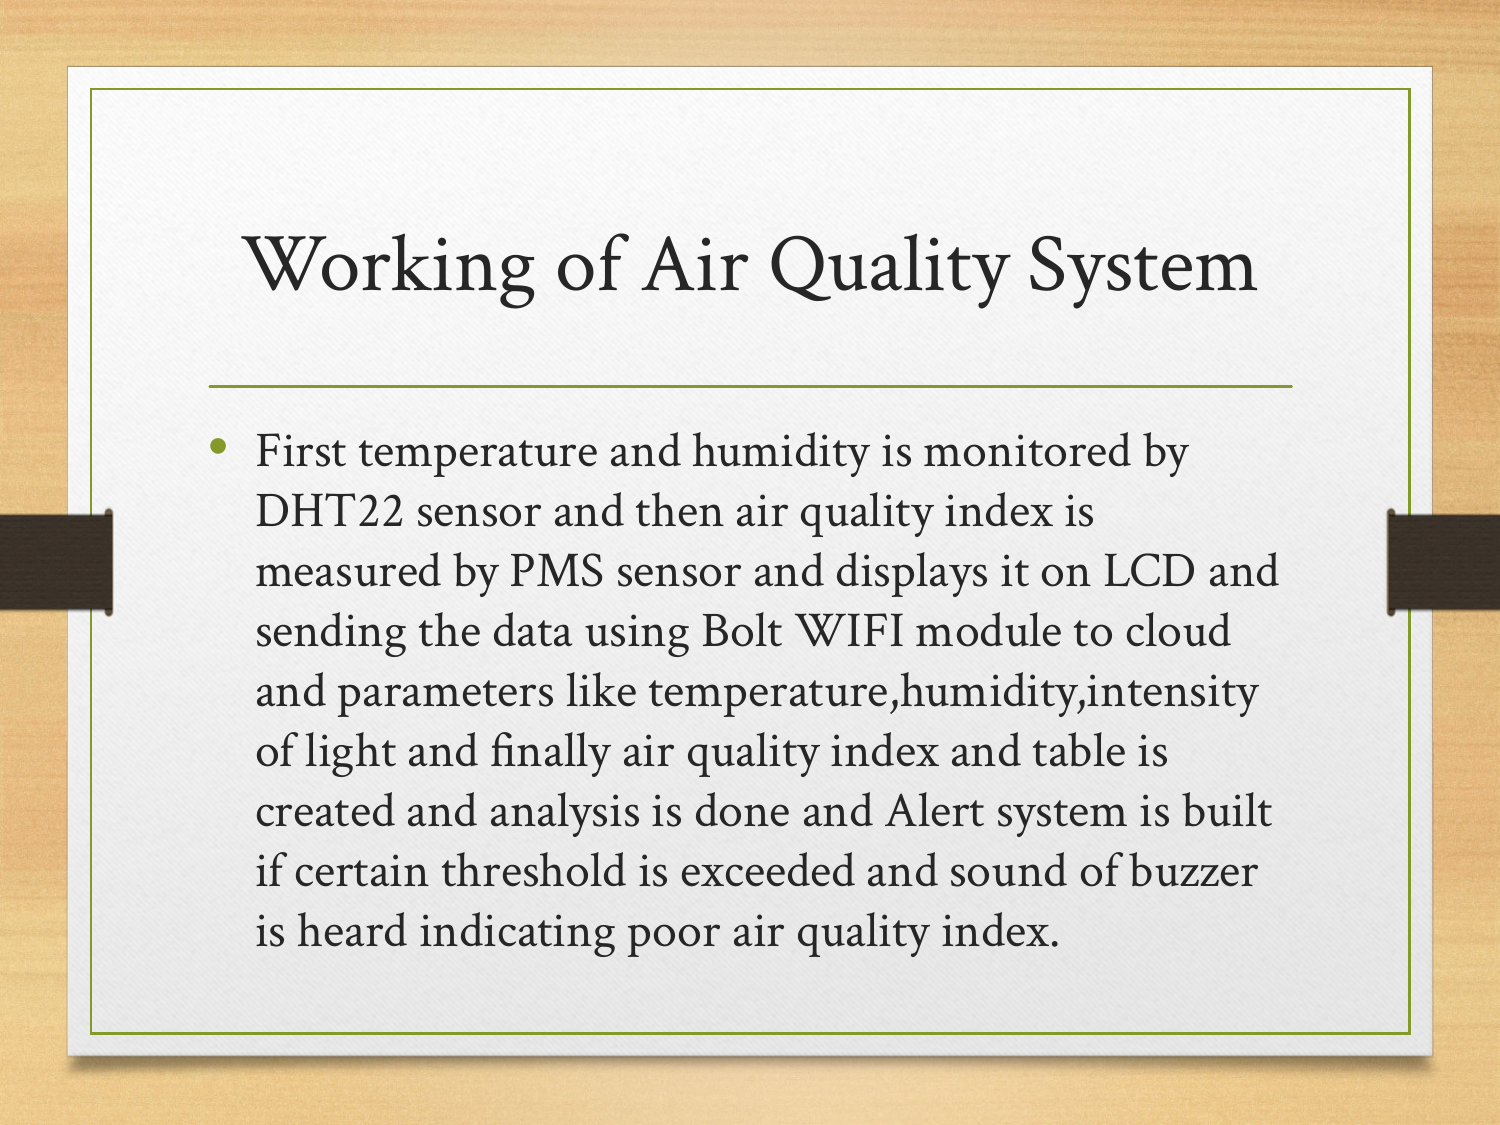

# Working of Air Quality System
First temperature and humidity is monitored by DHT22 sensor and then air quality index is measured by PMS sensor and displays it on LCD and sending the data using Bolt WIFI module to cloud and parameters like temperature,humidity,intensity of light and finally air quality index and table is created and analysis is done and Alert system is built if certain threshold is exceeded and sound of buzzer is heard indicating poor air quality index.